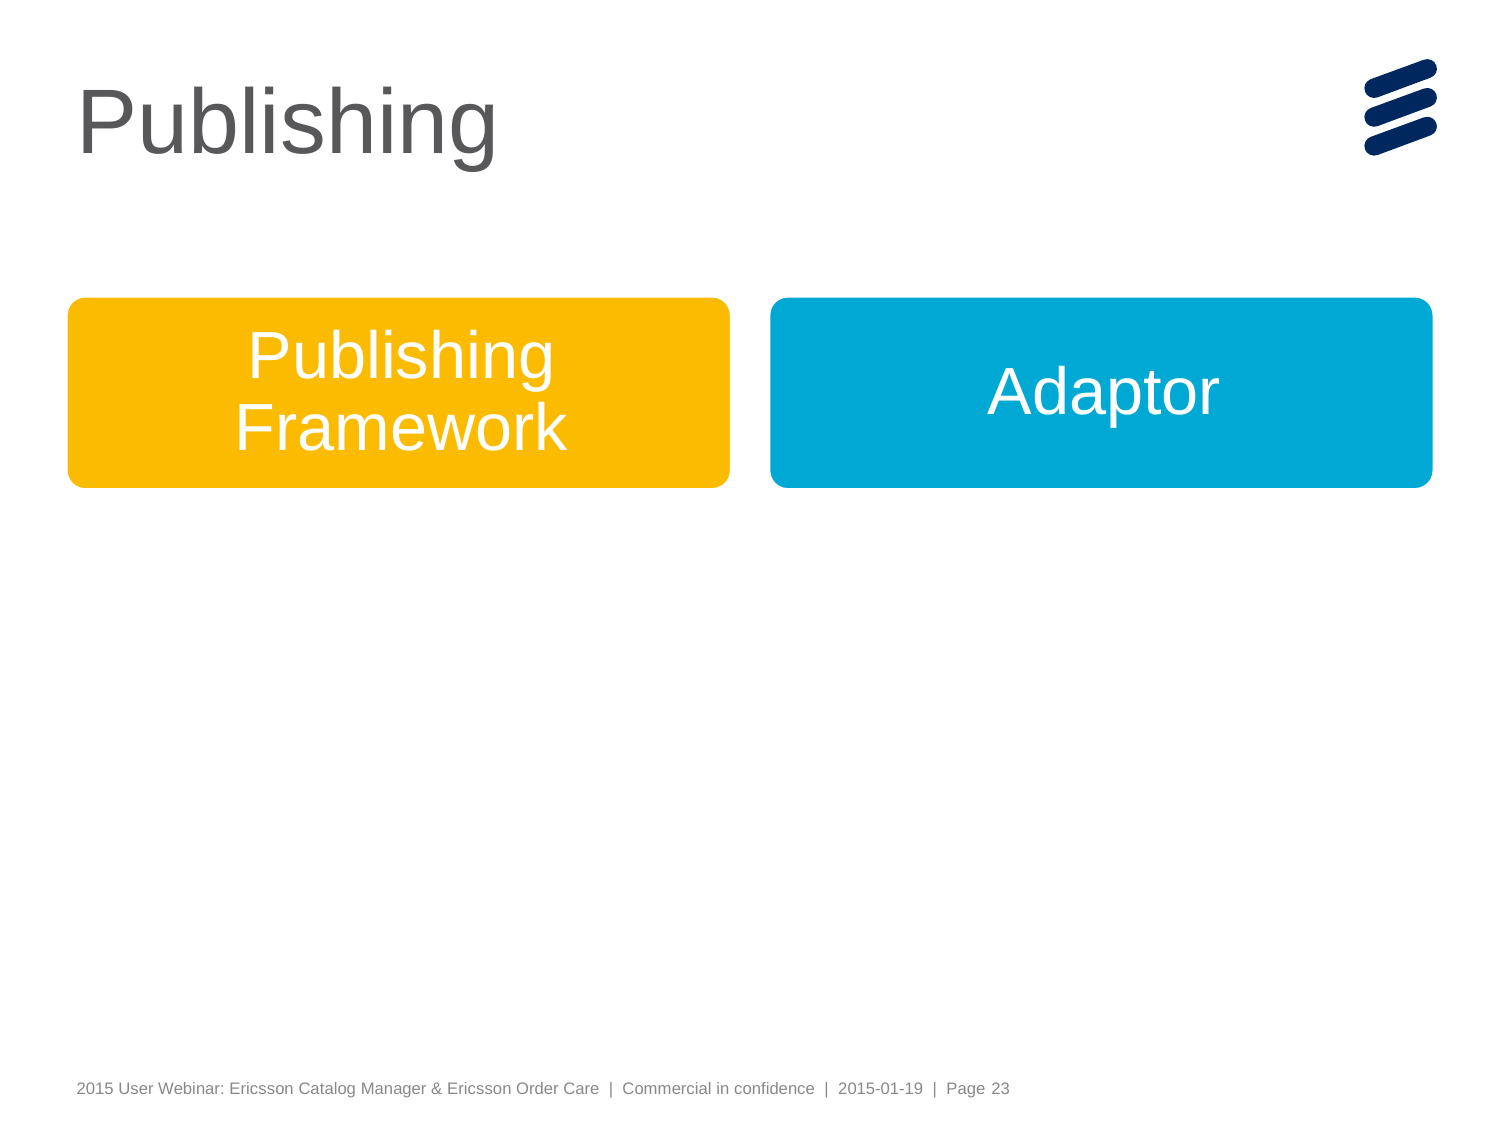

# Publishing
Publishing Framework
Cross-Adaptor Orchestration
Sequencing
Exception Management
Rollback
Adaptor
Target System Publishing
Mapping
Sequencing
Exceptions